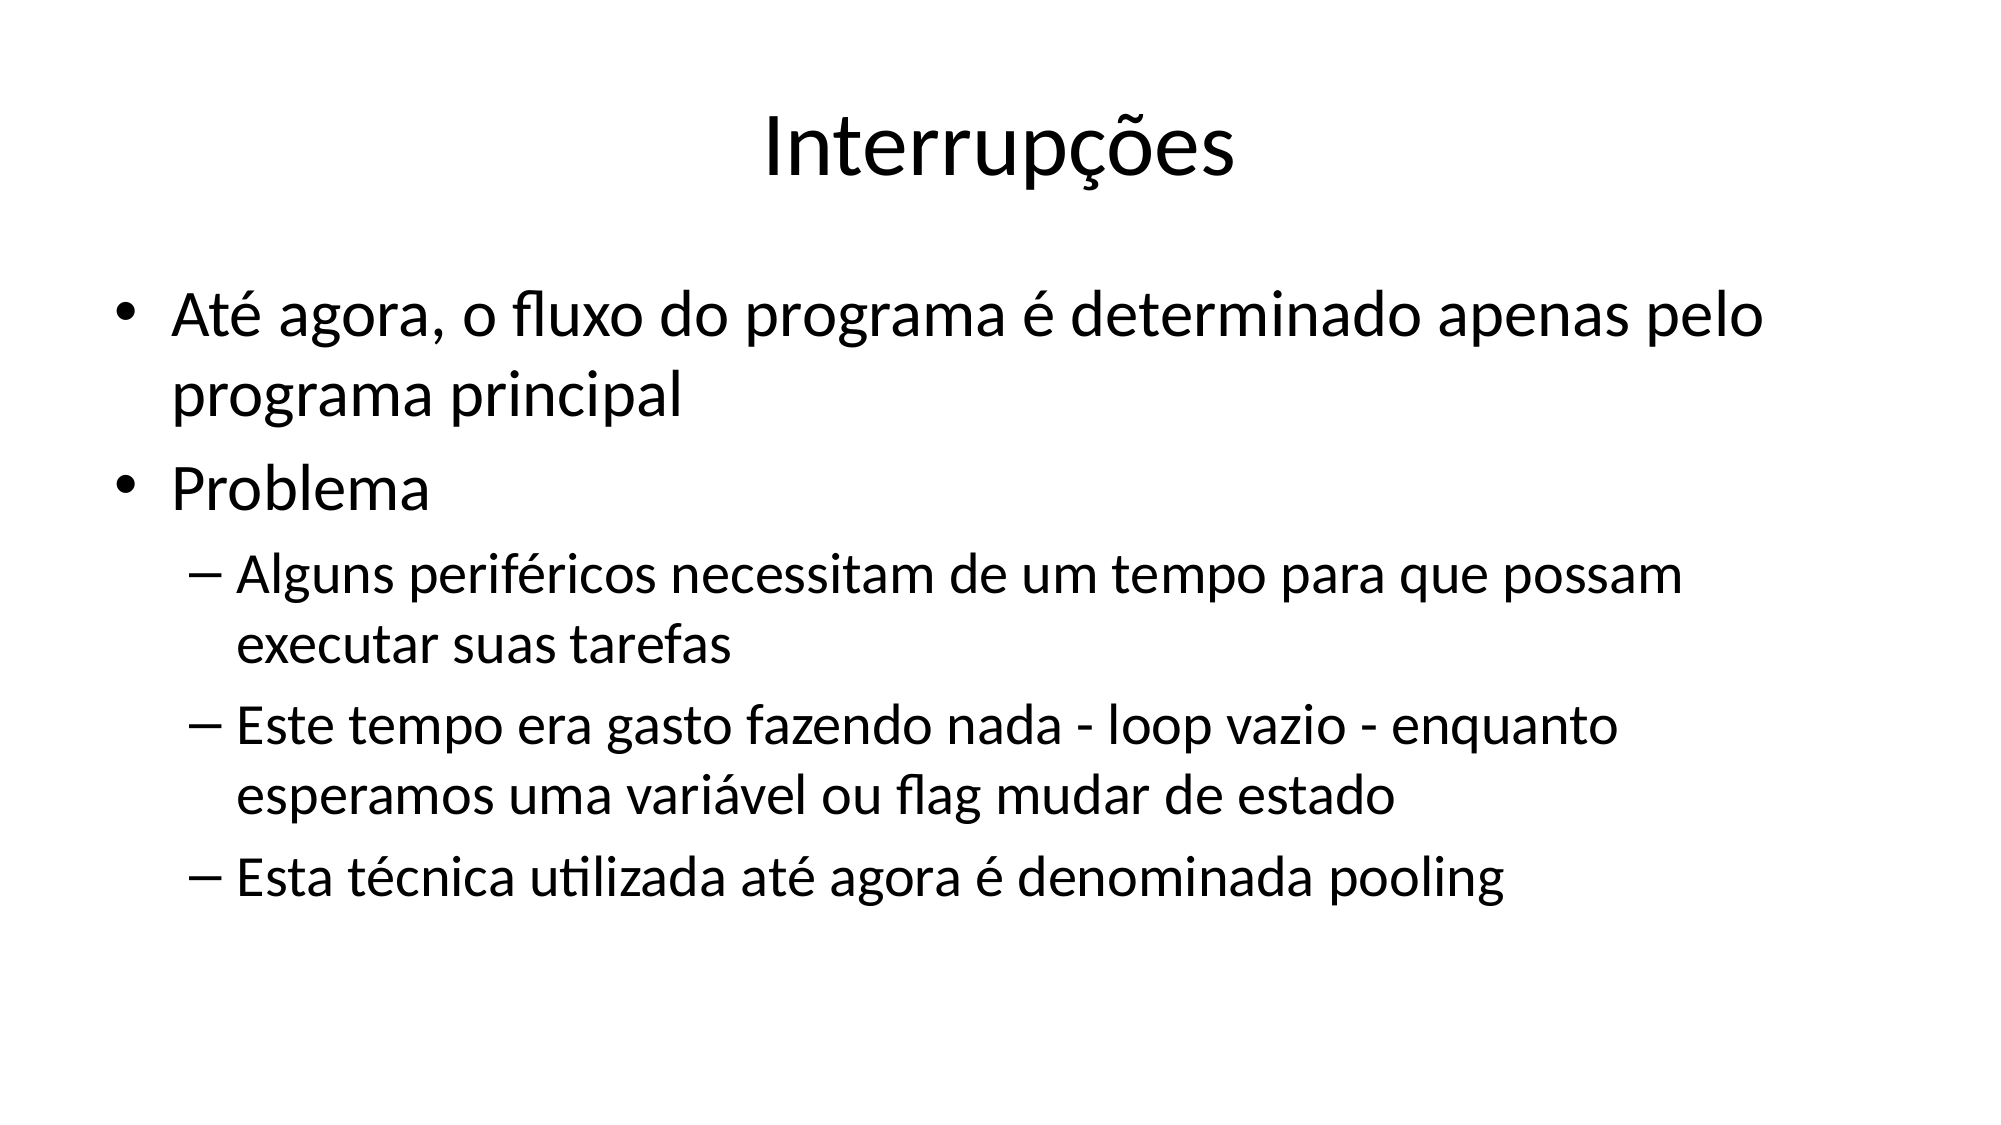

# Interrupções
Até agora, o fluxo do programa é determinado apenas pelo programa principal
Problema
Alguns periféricos necessitam de um tempo para que possam executar suas tarefas
Este tempo era gasto fazendo nada - loop vazio - enquanto esperamos uma variável ou flag mudar de estado
Esta técnica utilizada até agora é denominada pooling